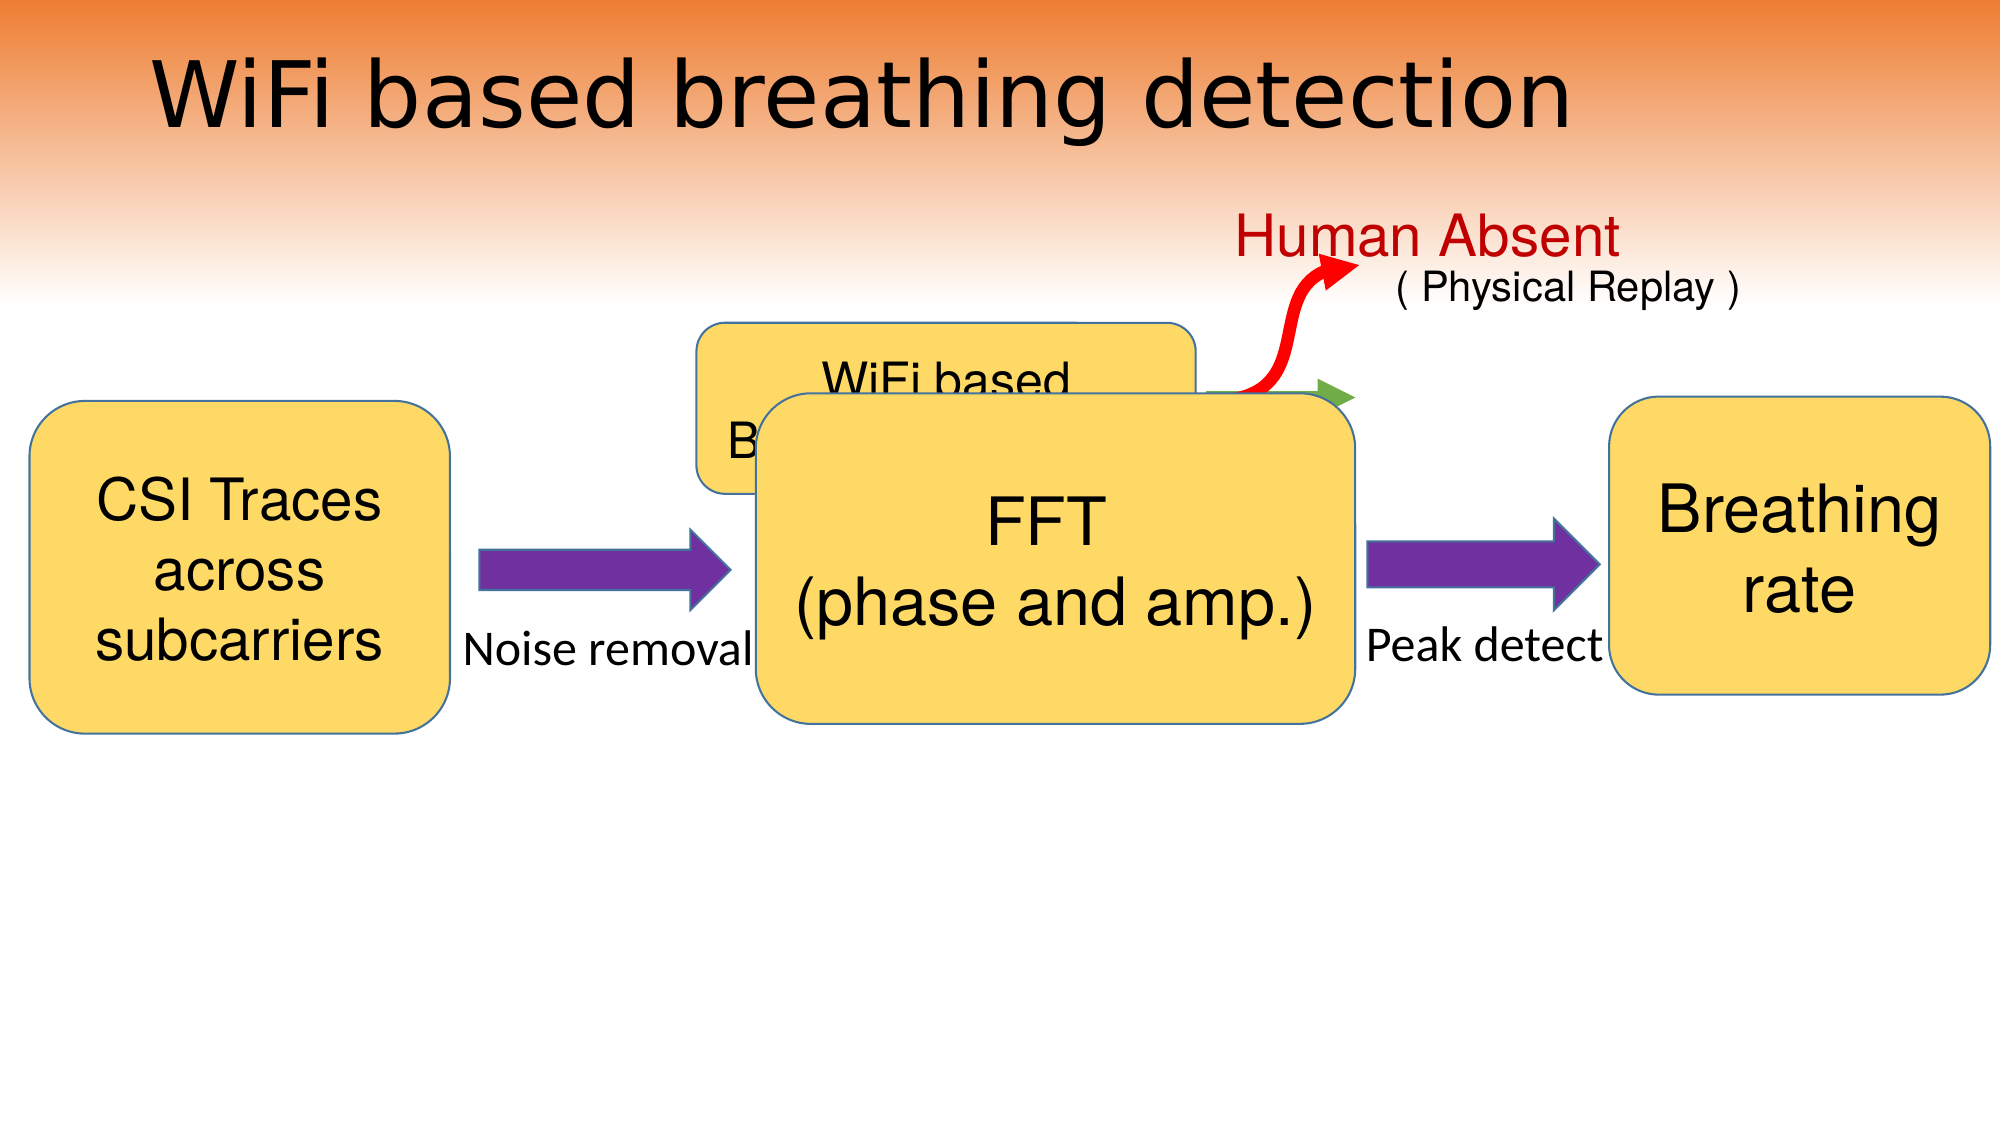

WiFi based breathing detection
Human Absent
( Physical Replay )
WiFi based Breathing Detection
FFT
(phase and amp.)
Breathing rate
CSI Traces across subcarriers

Peak detect
Noise removal